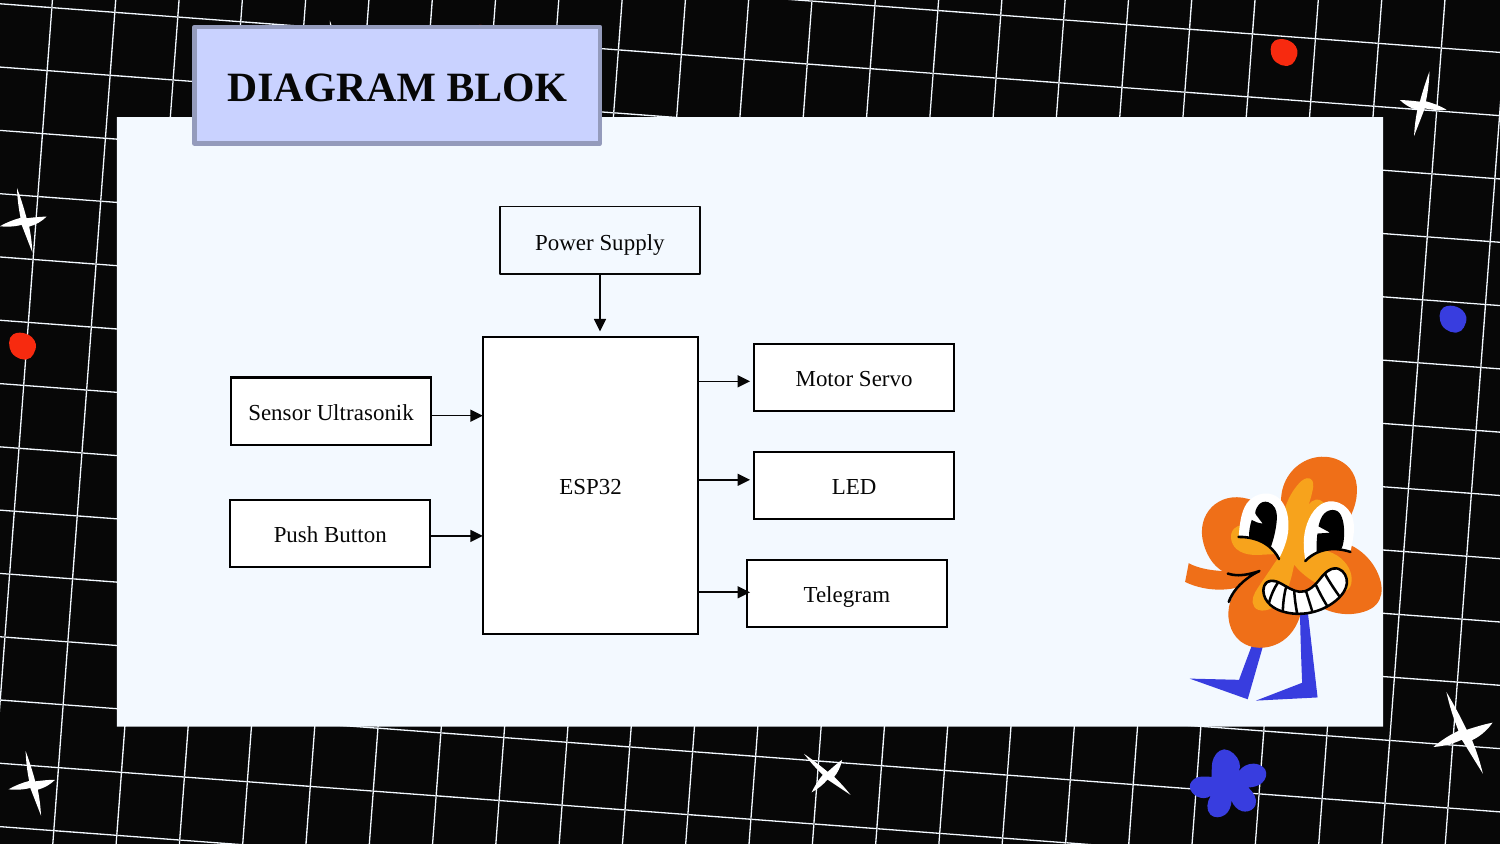

DIAGRAM BLOK

Power Supply
ESP32
Motor Servo
Sensor Ultrasonik

LED
Push Button
Telegram